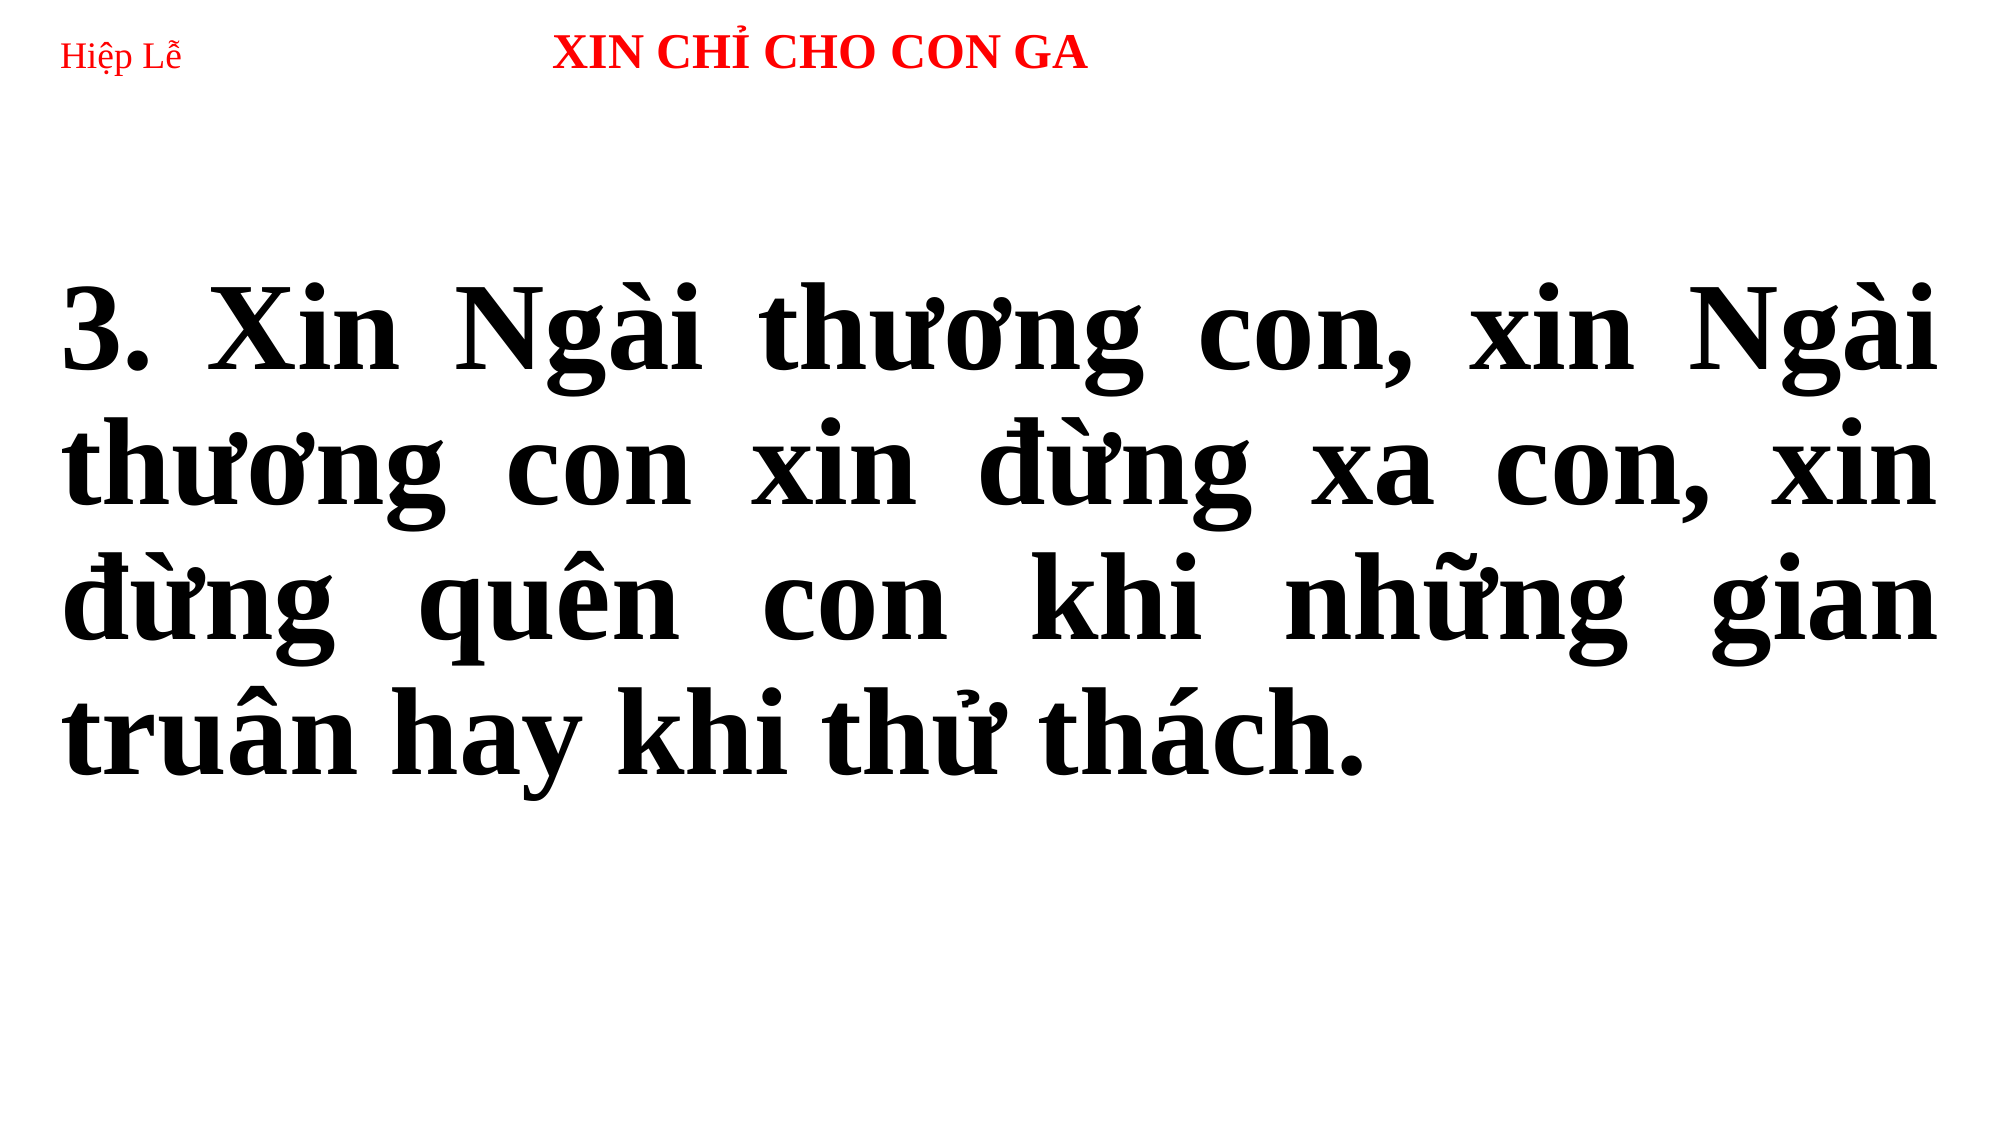

# Hiệp Lễ                                       XIN CHỈ CHO CON GA
3. Xin Ngài thương con, xin Ngài thương con xin đừng xa con, xin đừng quên con khi những gian truân hay khi thử thách.